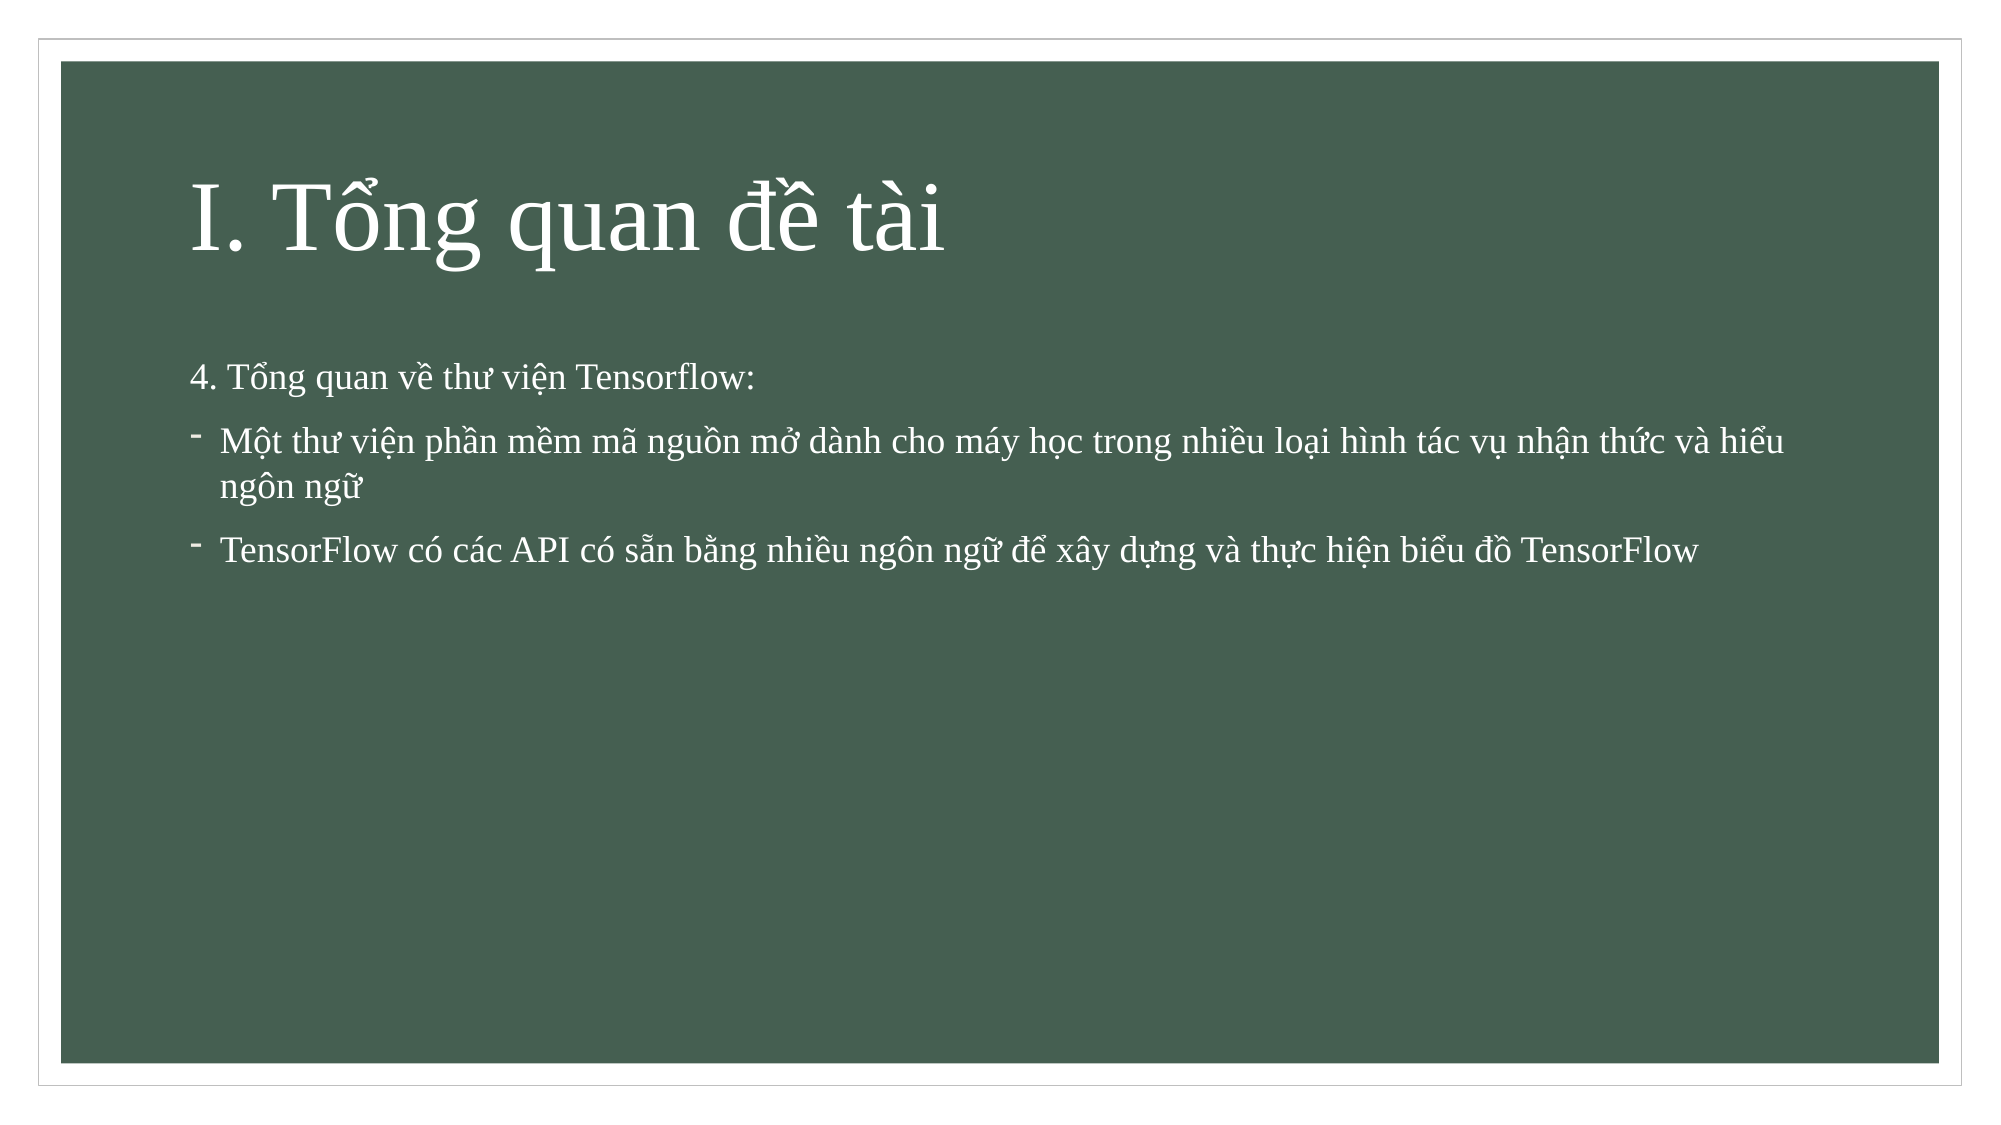

# I. Tổng quan đề tài
4. Tổng quan về thư viện Tensorflow:
Một thư viện phần mềm mã nguồn mở dành cho máy học trong nhiều loại hình tác vụ nhận thức và hiểu ngôn ngữ
TensorFlow có các API có sẵn bằng nhiều ngôn ngữ để xây dựng và thực hiện biểu đồ TensorFlow